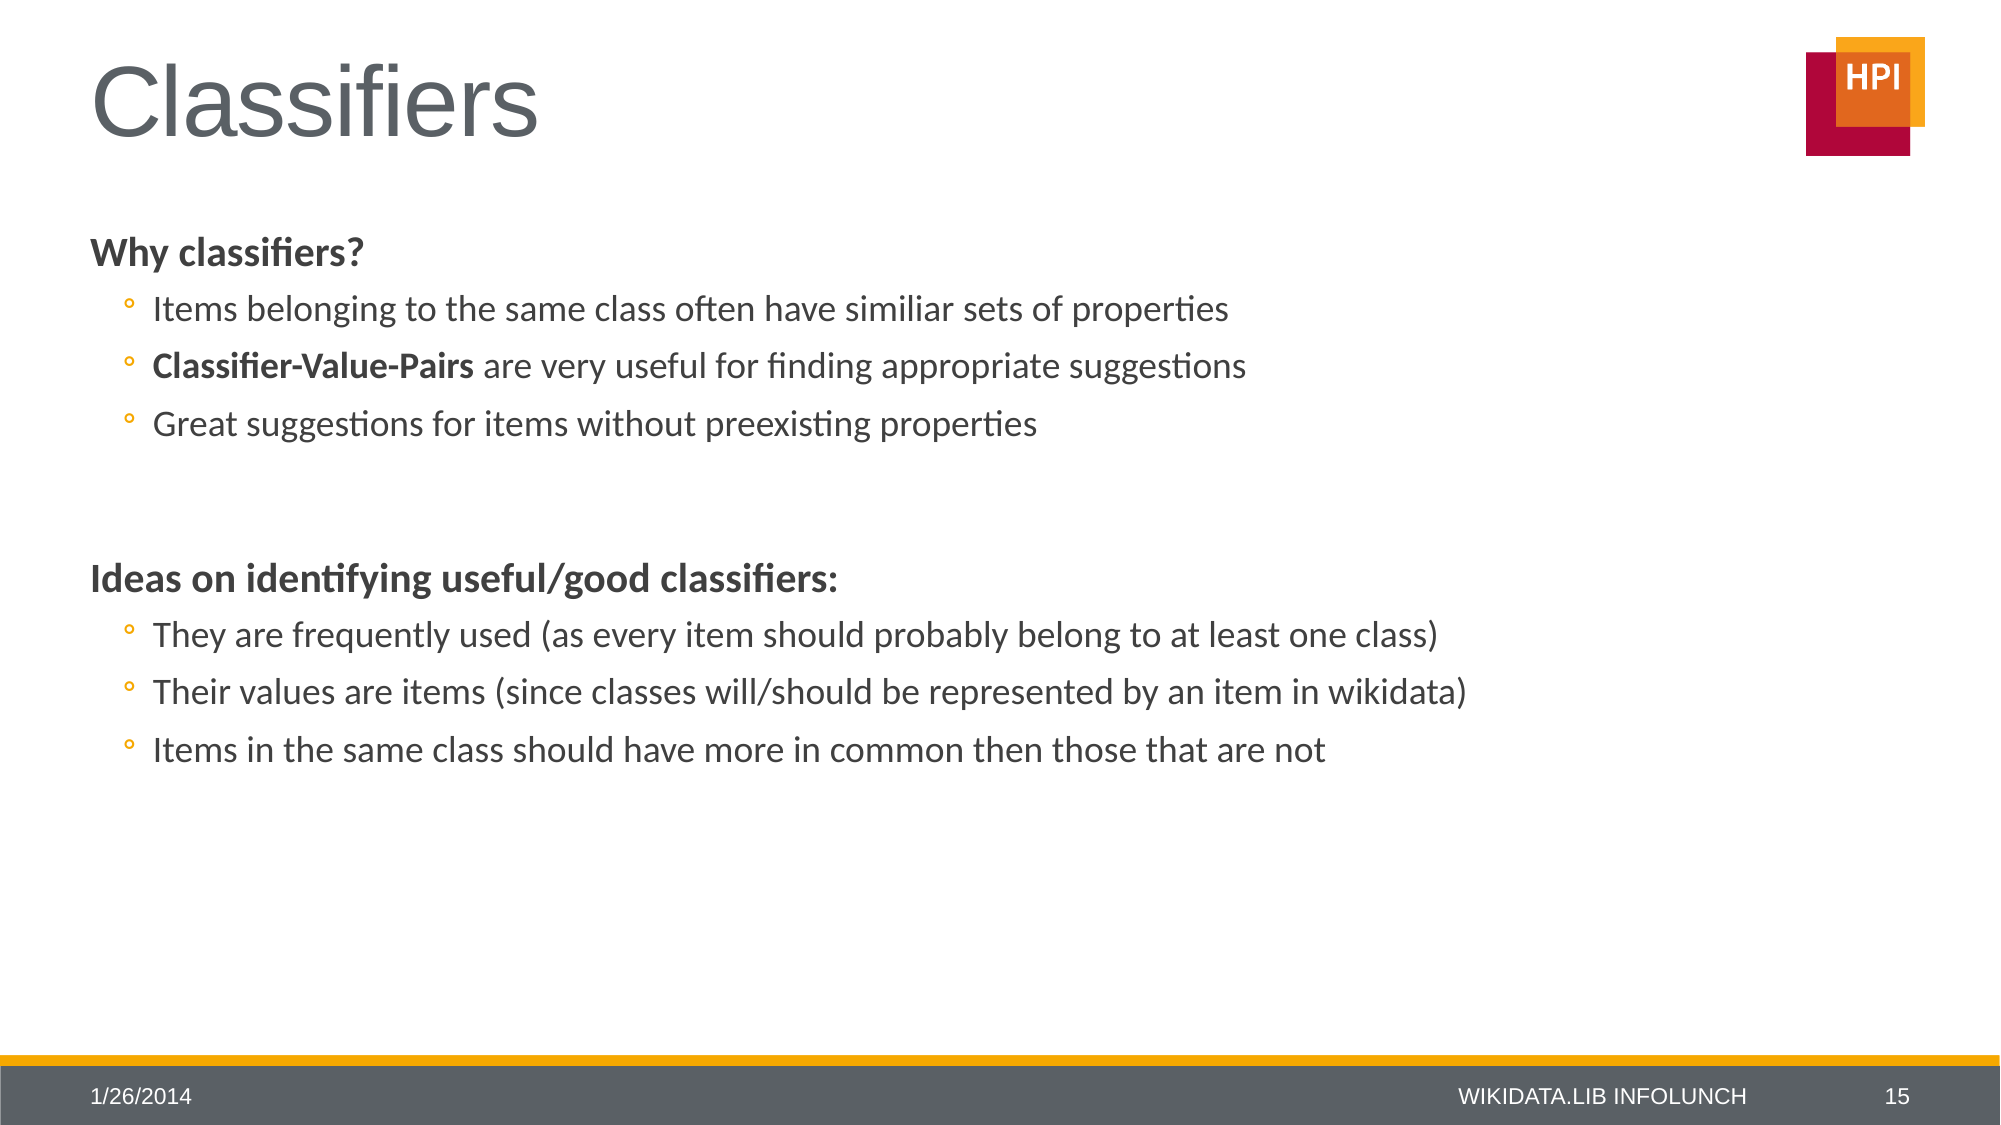

# Classifiers
Why classifiers?
Items belonging to the same class often have similiar sets of properties
Classifier-Value-Pairs are very useful for finding appropriate suggestions
Great suggestions for items without preexisting properties

Ideas on identifying useful/good classifiers:
They are frequently used (as every item should probably belong to at least one class)
Their values are items (since classes will/should be represented by an item in wikidata)
Items in the same class should have more in common then those that are not

1/26/2014
Wikidata.lib Infolunch
15